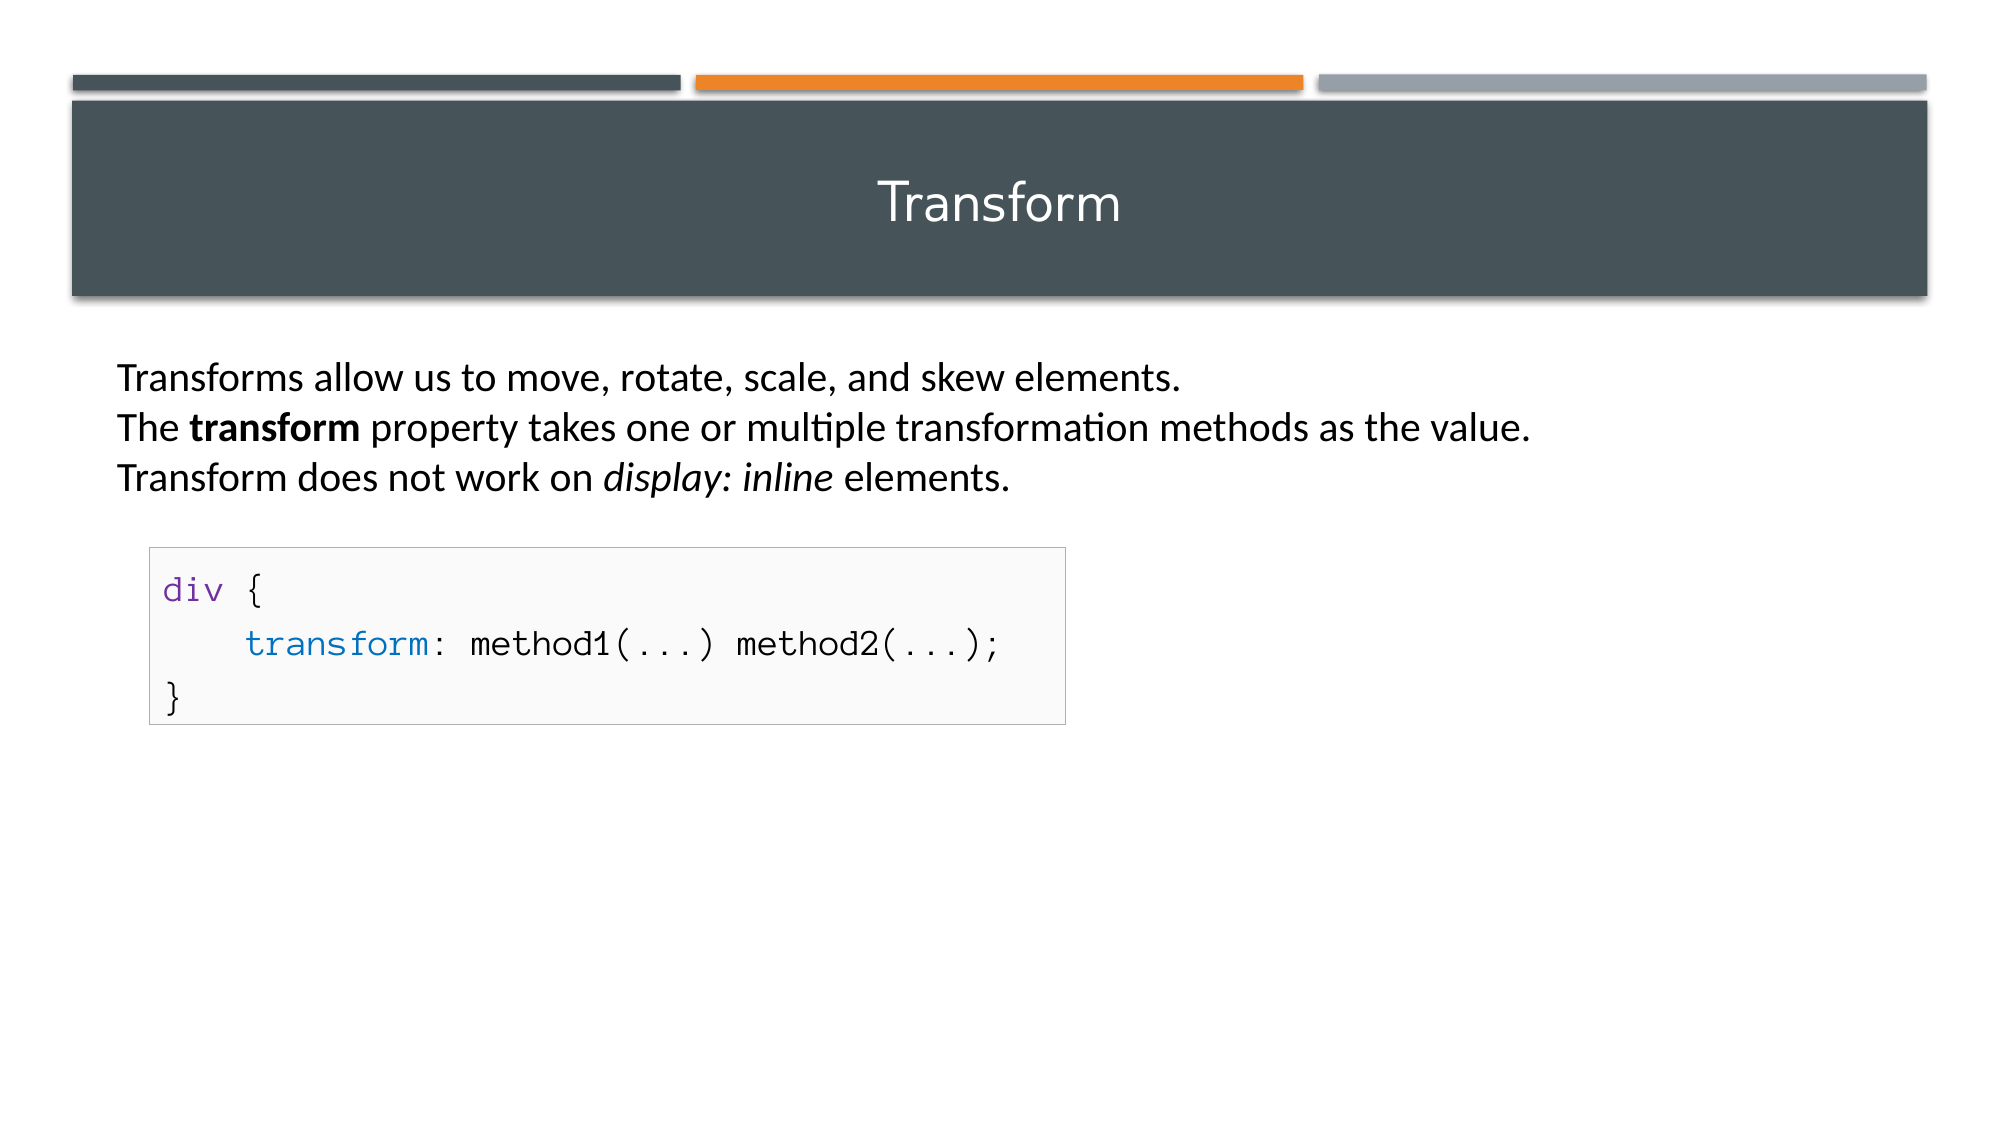

# Transform
Transforms allow us to move, rotate, scale, and skew elements.
The transform property takes one or multiple transformation methods as the value.
Transform does not work on display: inline elements.
div {
    transform: method1(...) method2(...);
}